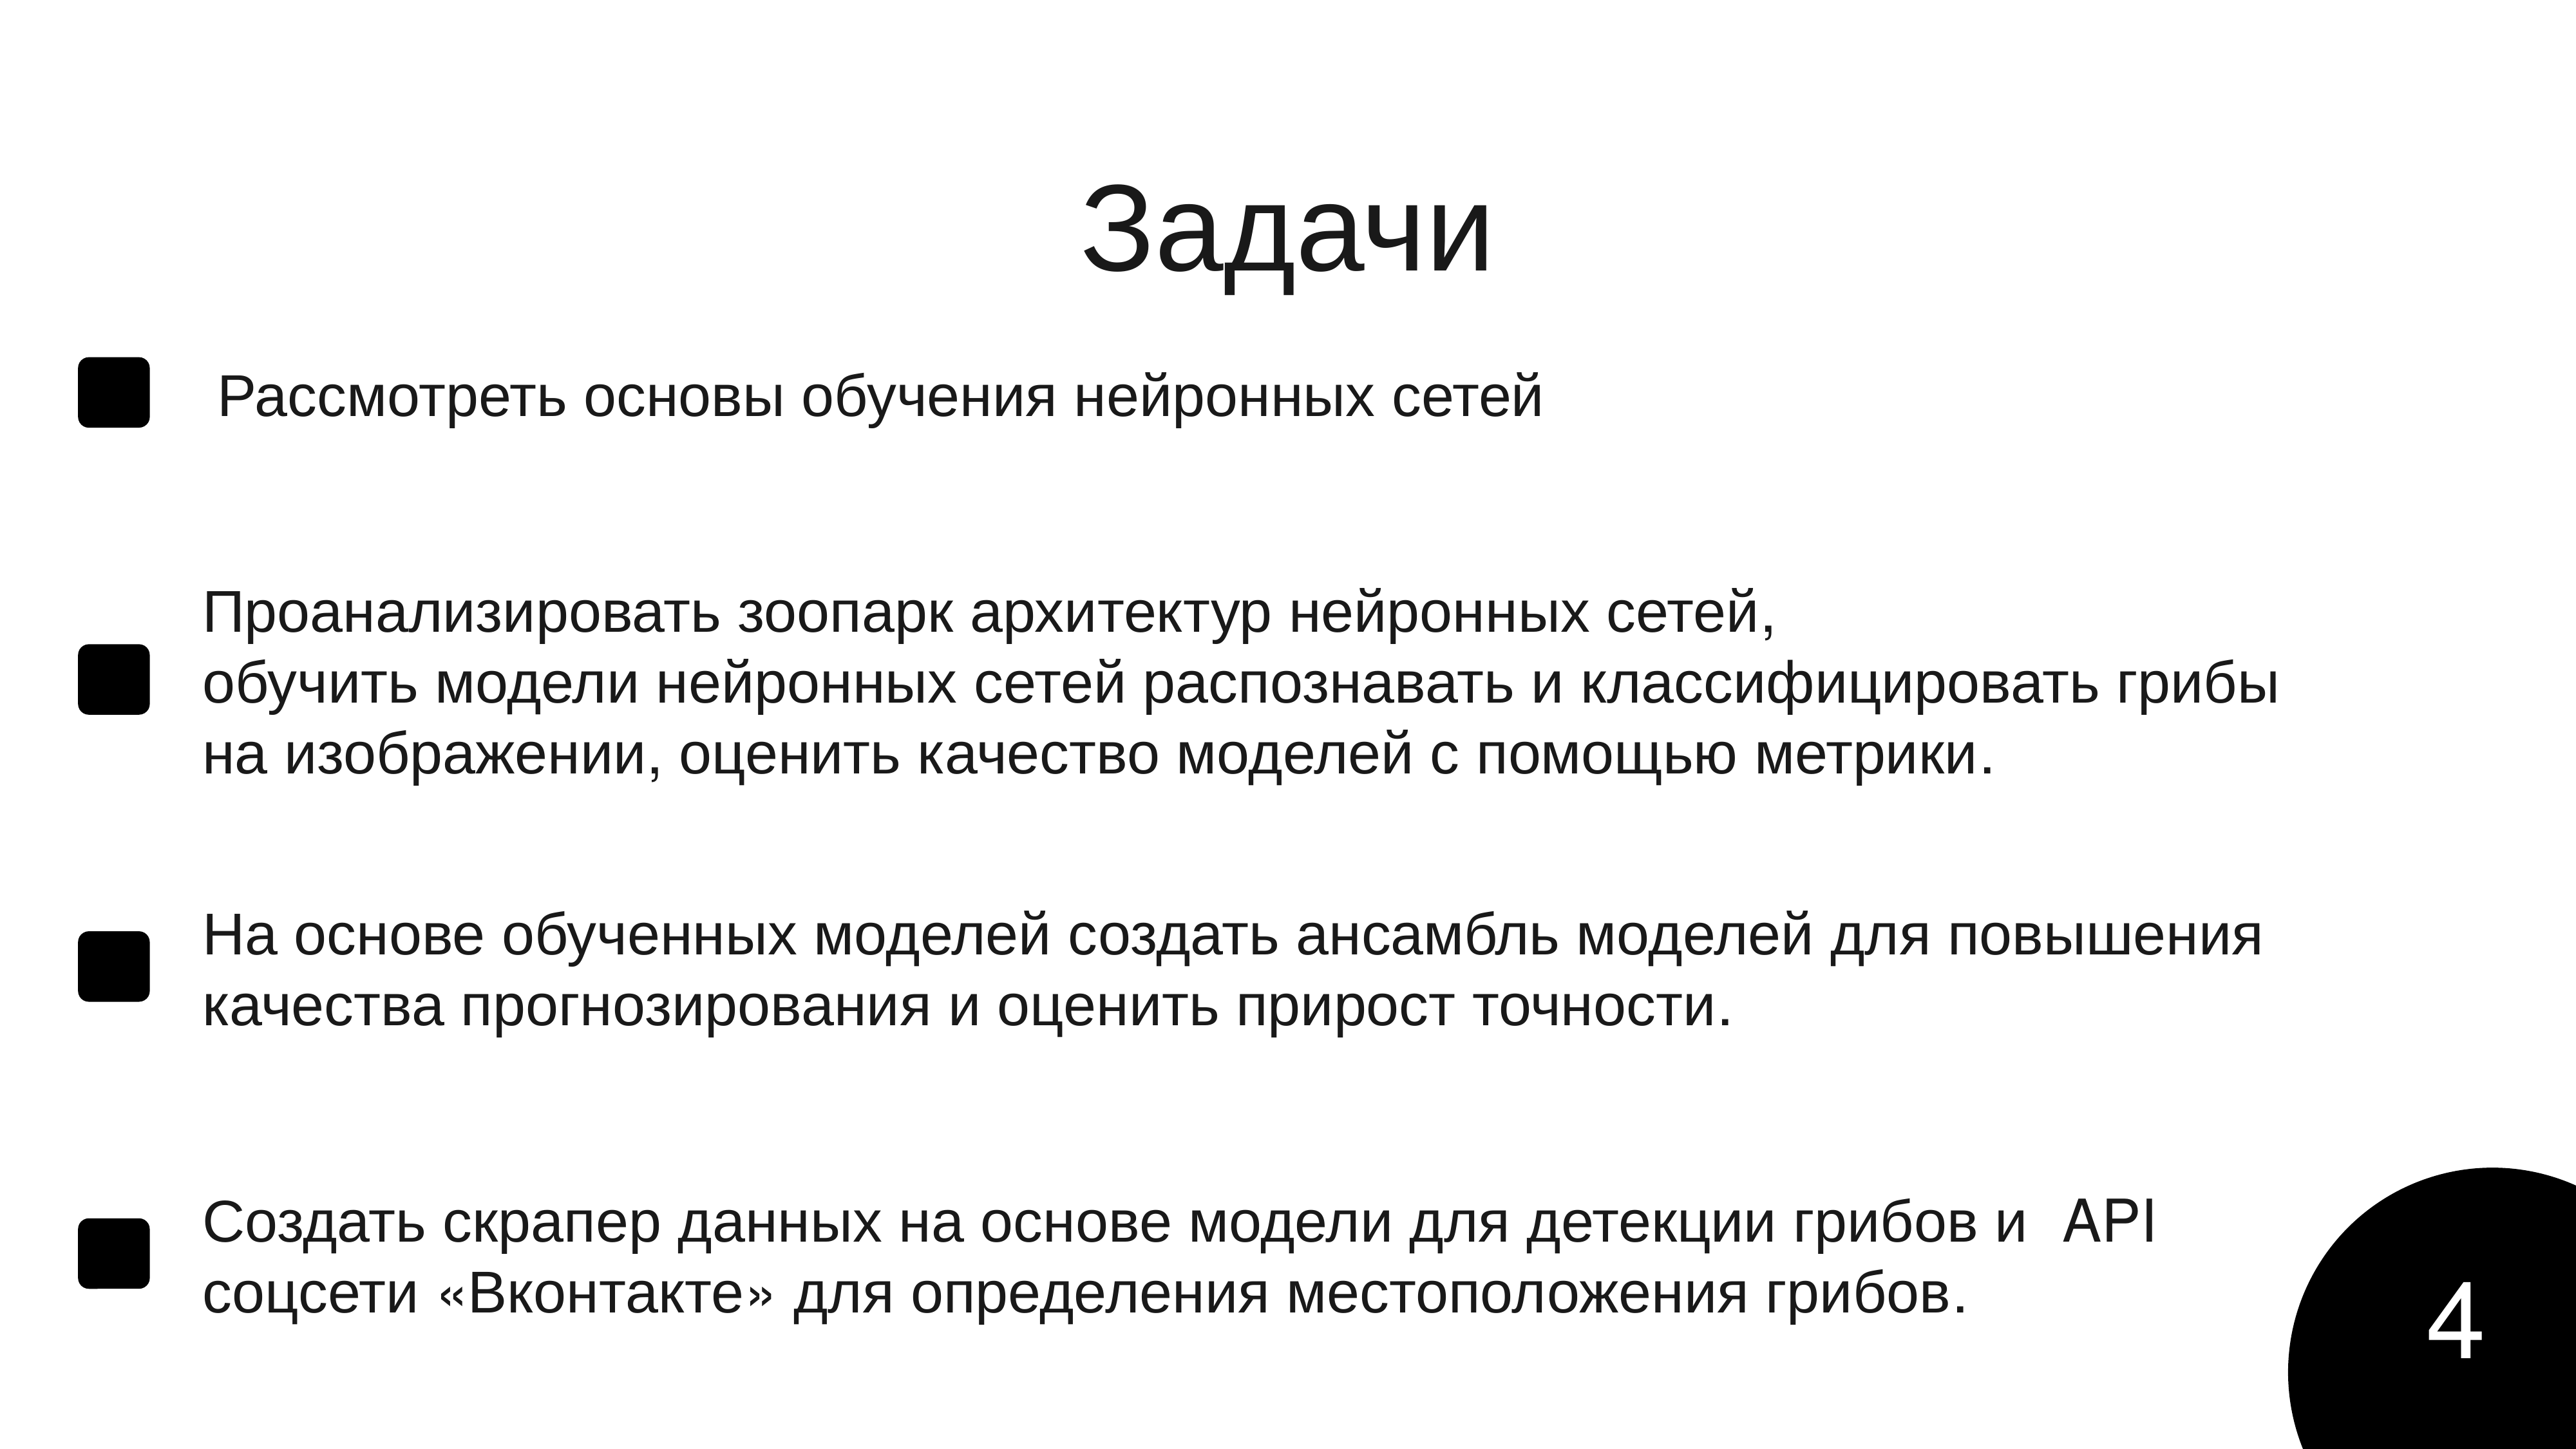

Задачи
Рассмотреть основы обучения нейронных сетей

Проанализировать зоопарк архитектур нейронных сетей,
обучить модели нейронных сетей распознавать и классифицировать грибы на изображении, оценить качество моделей с помощью метрики.

На основе обученных моделей создать ансамбль моделей для повышения качества прогнозирования и оценить прирост точности.

Создать скрапер данных на основе модели для детекции грибов и  API соцсети «Вконтакте» для определения местоположения грибов.

4